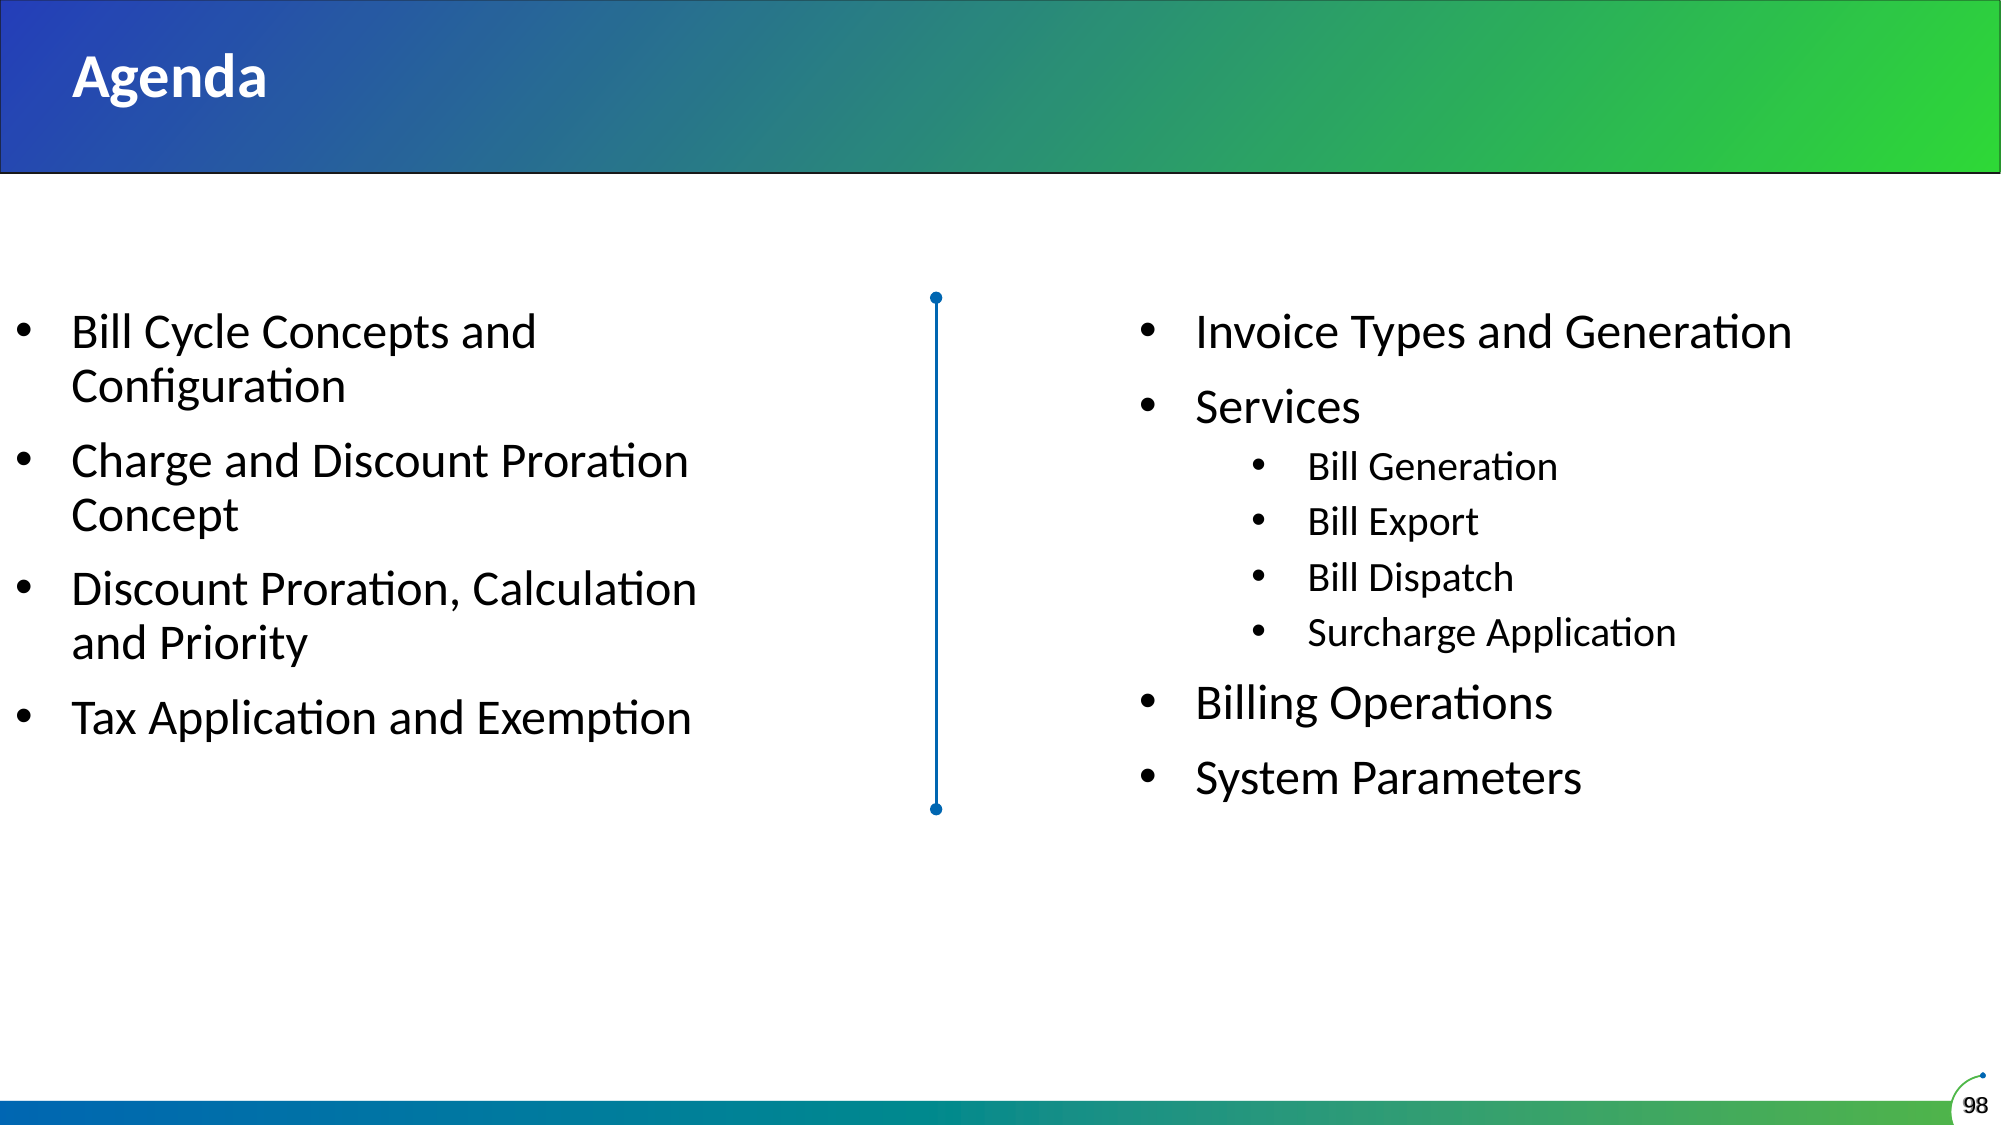

# Agenda
Bill Cycle Concepts and Configuration
Charge and Discount Proration Concept
Discount Proration, Calculation and Priority
Tax Application and Exemption
Invoice Types and Generation
Services
Bill Generation
Bill Export
Bill Dispatch
Surcharge Application
Billing Operations
System Parameters